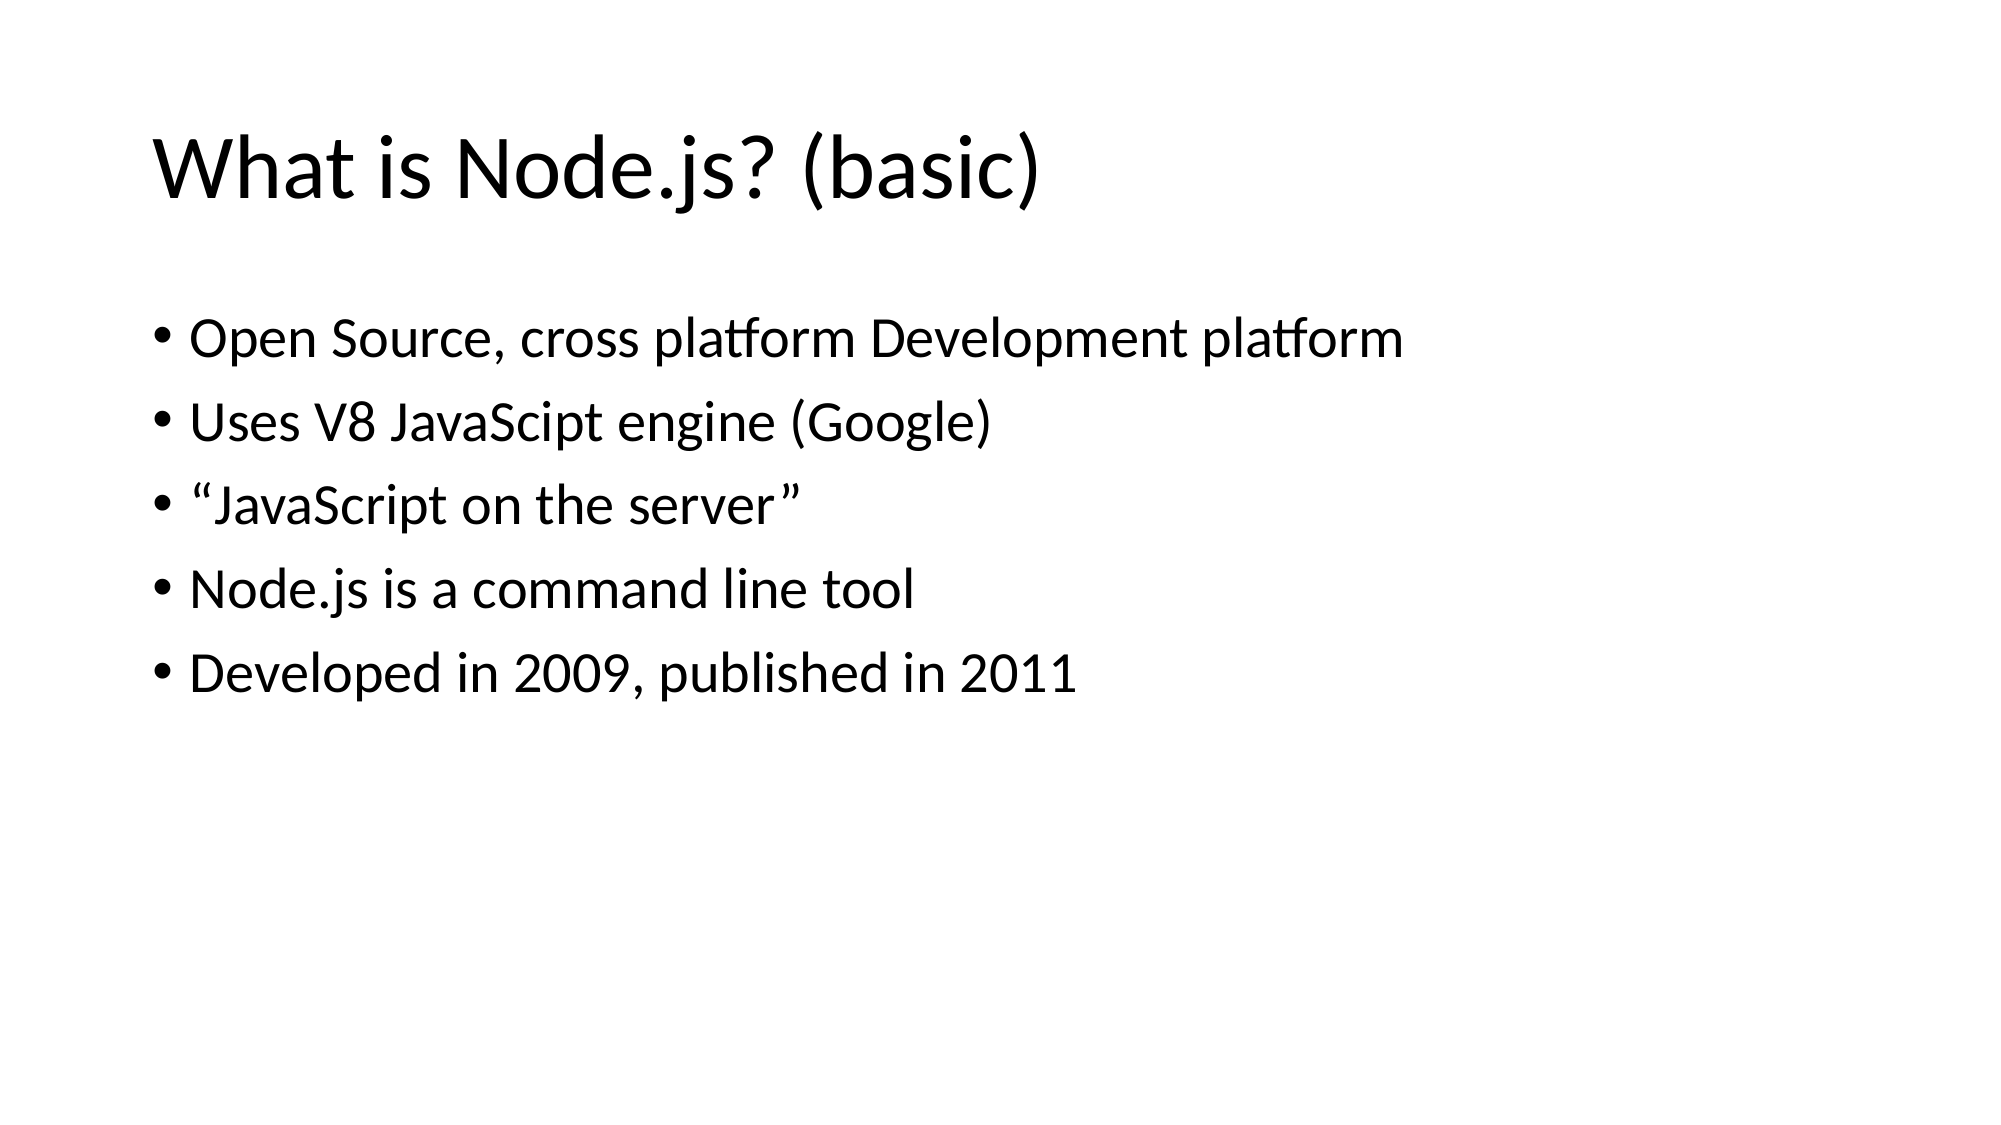

# What is Node.js? (basic)
Open Source, cross platform Development platform
Uses V8 JavaScipt engine (Google)
“JavaScript on the server”
Node.js is a command line tool
Developed in 2009, published in 2011